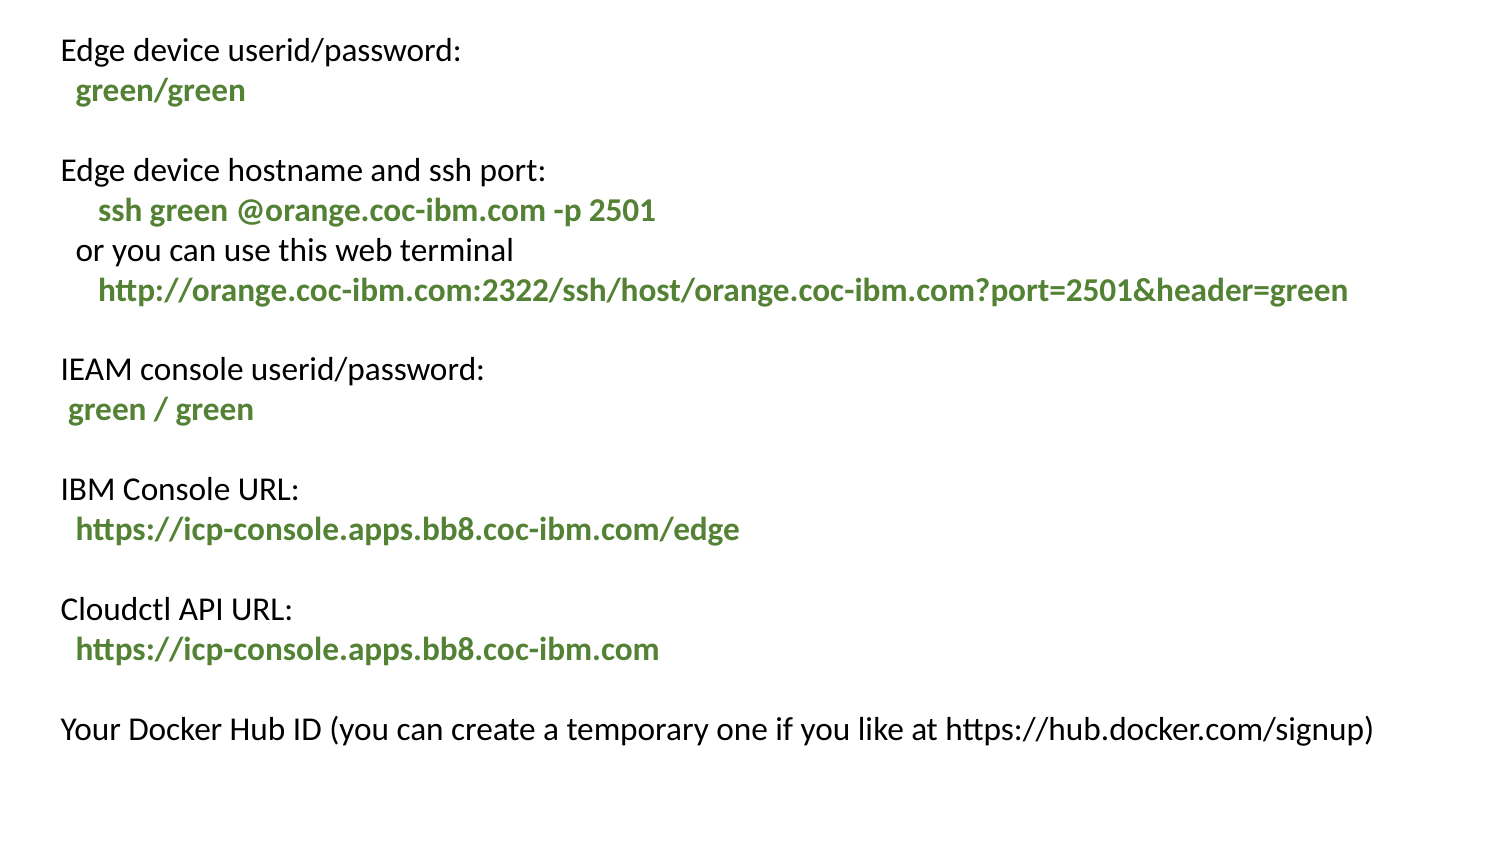

Edge device userid/password:
  green/green

Edge device hostname and ssh port:
     ssh green @orange.coc-ibm.com -p 2501
  or you can use this web terminal
     http://orange.coc-ibm.com:2322/ssh/host/orange.coc-ibm.com?port=2501&header=green

IEAM console userid/password:
 green / green

IBM Console URL:
  https://icp-console.apps.bb8.coc-ibm.com/edge

Cloudctl API URL:
  https://icp-console.apps.bb8.coc-ibm.com

Your Docker Hub ID (you can create a temporary one if you like at https://hub.docker.com/signup)